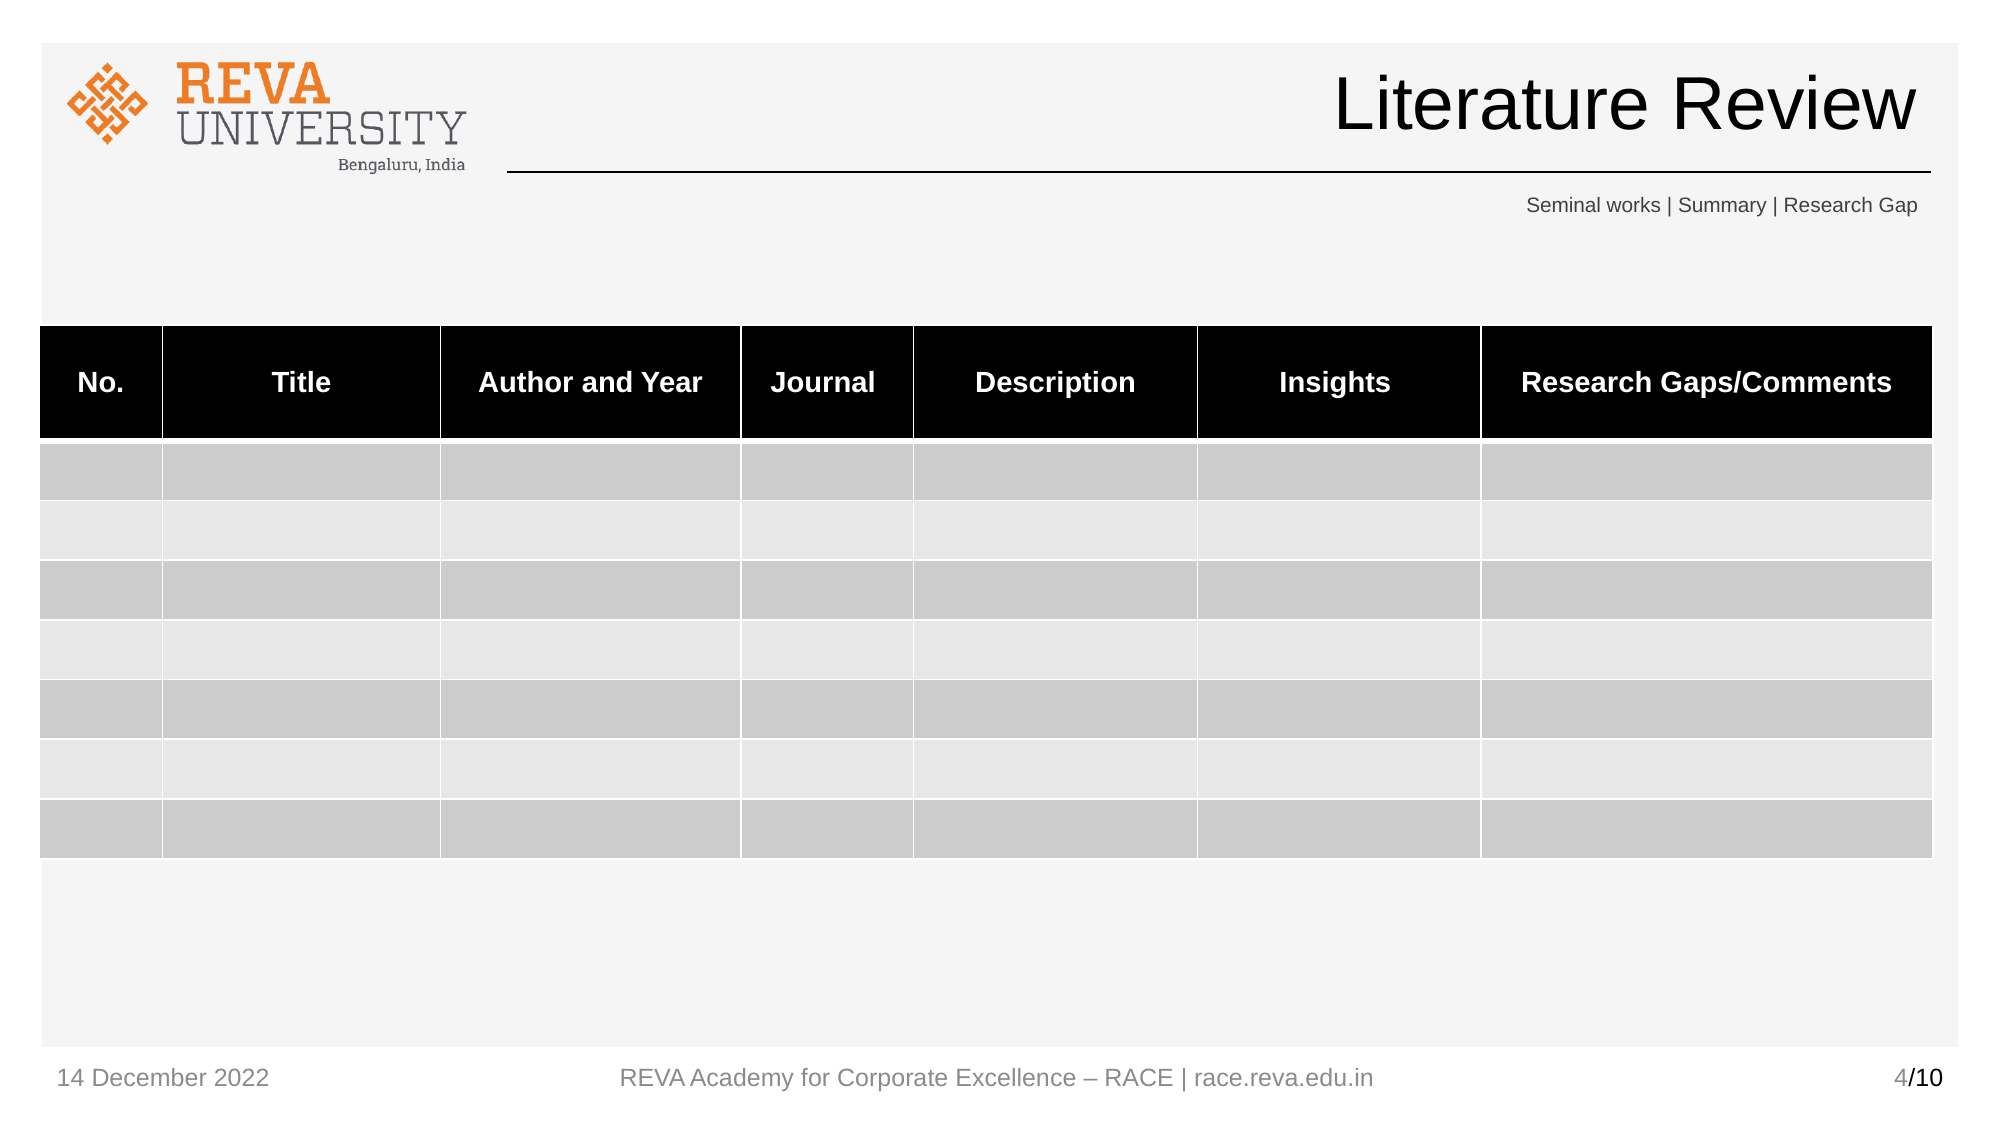

# Literature Review
Seminal works | Summary | Research Gap
| No. | Title | Author and Year | Journal | Description | Insights | Research Gaps/Comments |
| --- | --- | --- | --- | --- | --- | --- |
|  |  |  |  |  |  |  |
|  |  |  |  |  |  |  |
|  |  |  |  |  |  |  |
|  |  |  |  |  |  |  |
|  |  |  |  |  |  |  |
|  |  |  |  |  |  |  |
|  |  |  |  |  |  |  |
REVA Academy for Corporate Excellence – RACE | race.reva.edu.in
14 December 2022
4/10